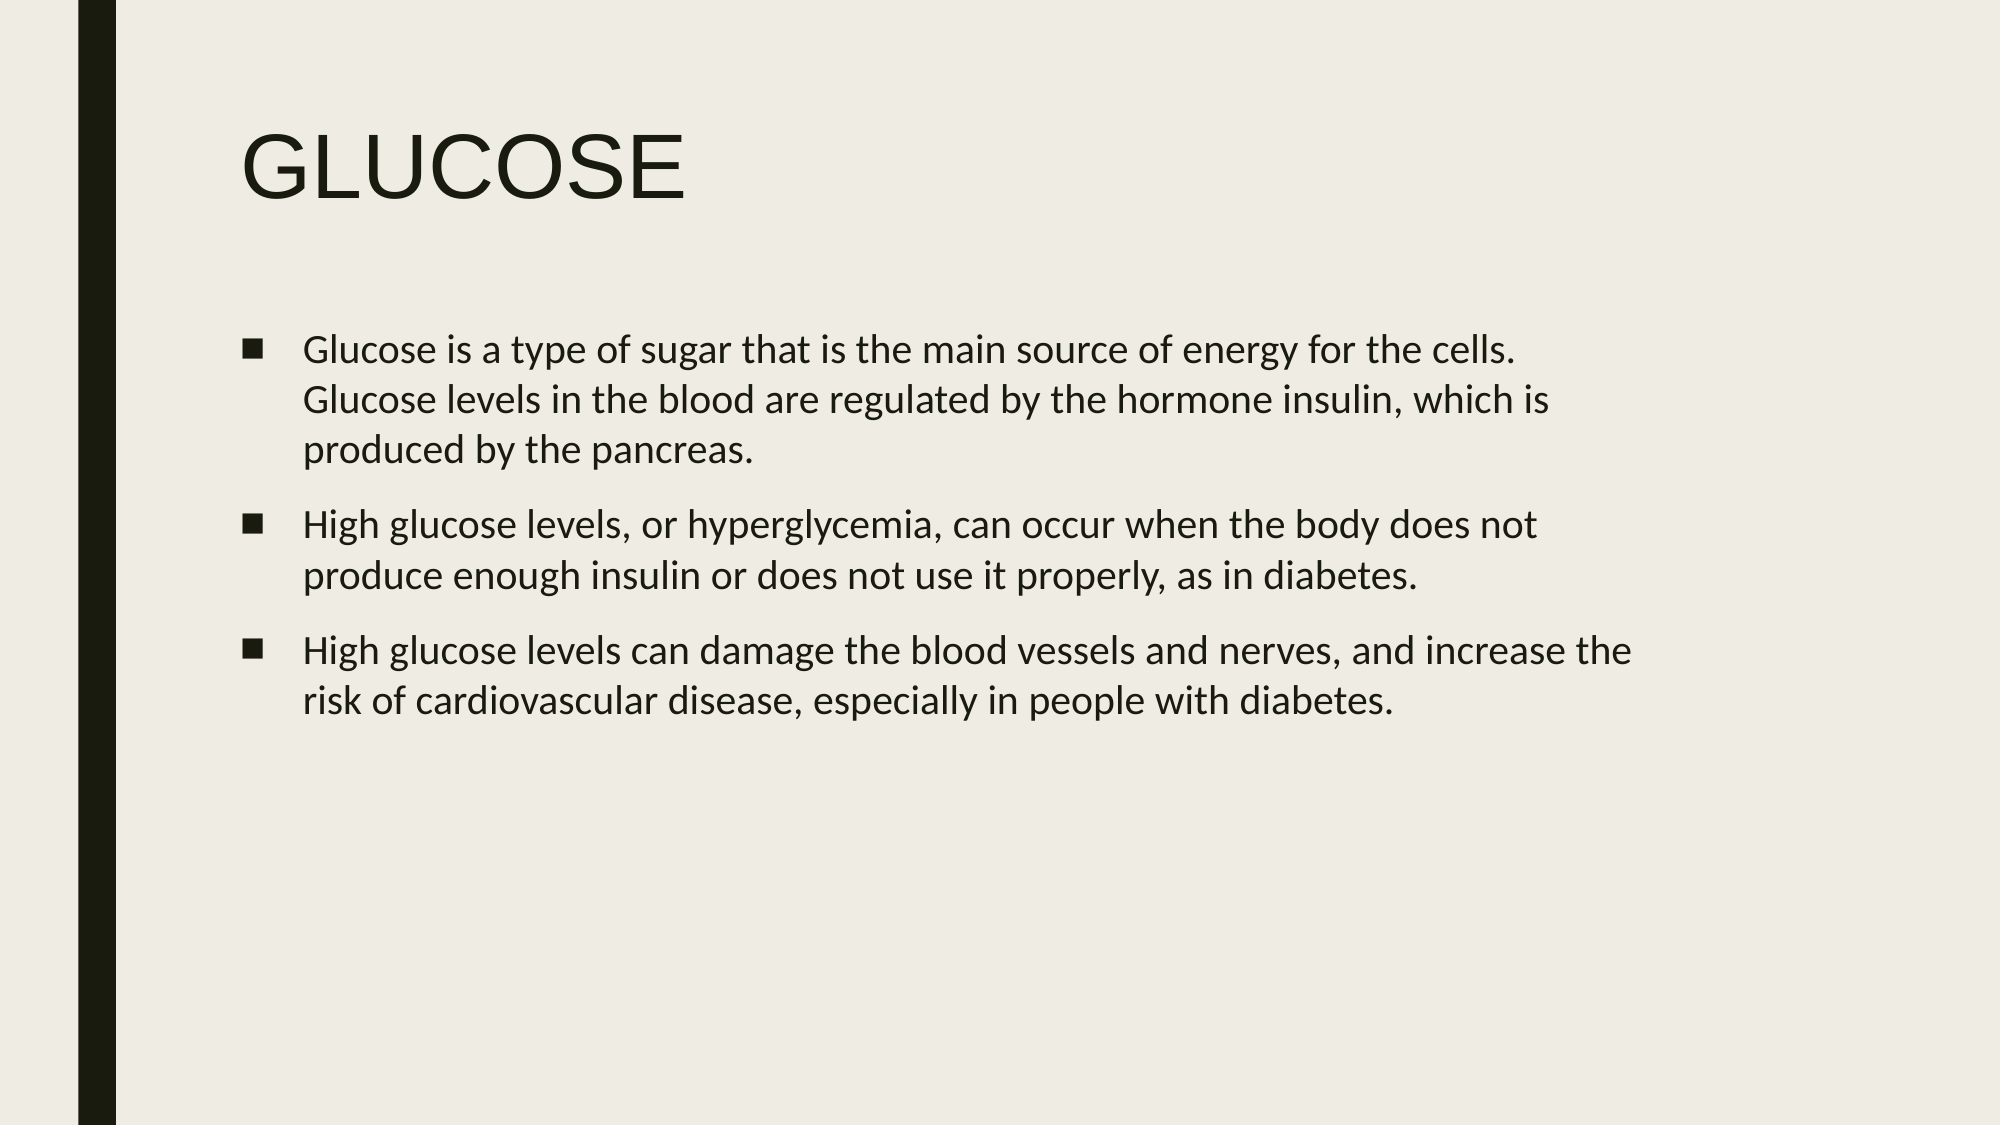

# GLUCOSE
Glucose is a type of sugar that is the main source of energy for the cells. Glucose levels in the blood are regulated by the hormone insulin, which is produced by the pancreas.
High glucose levels, or hyperglycemia, can occur when the body does not produce enough insulin or does not use it properly, as in diabetes.
High glucose levels can damage the blood vessels and nerves, and increase the risk of cardiovascular disease, especially in people with diabetes.